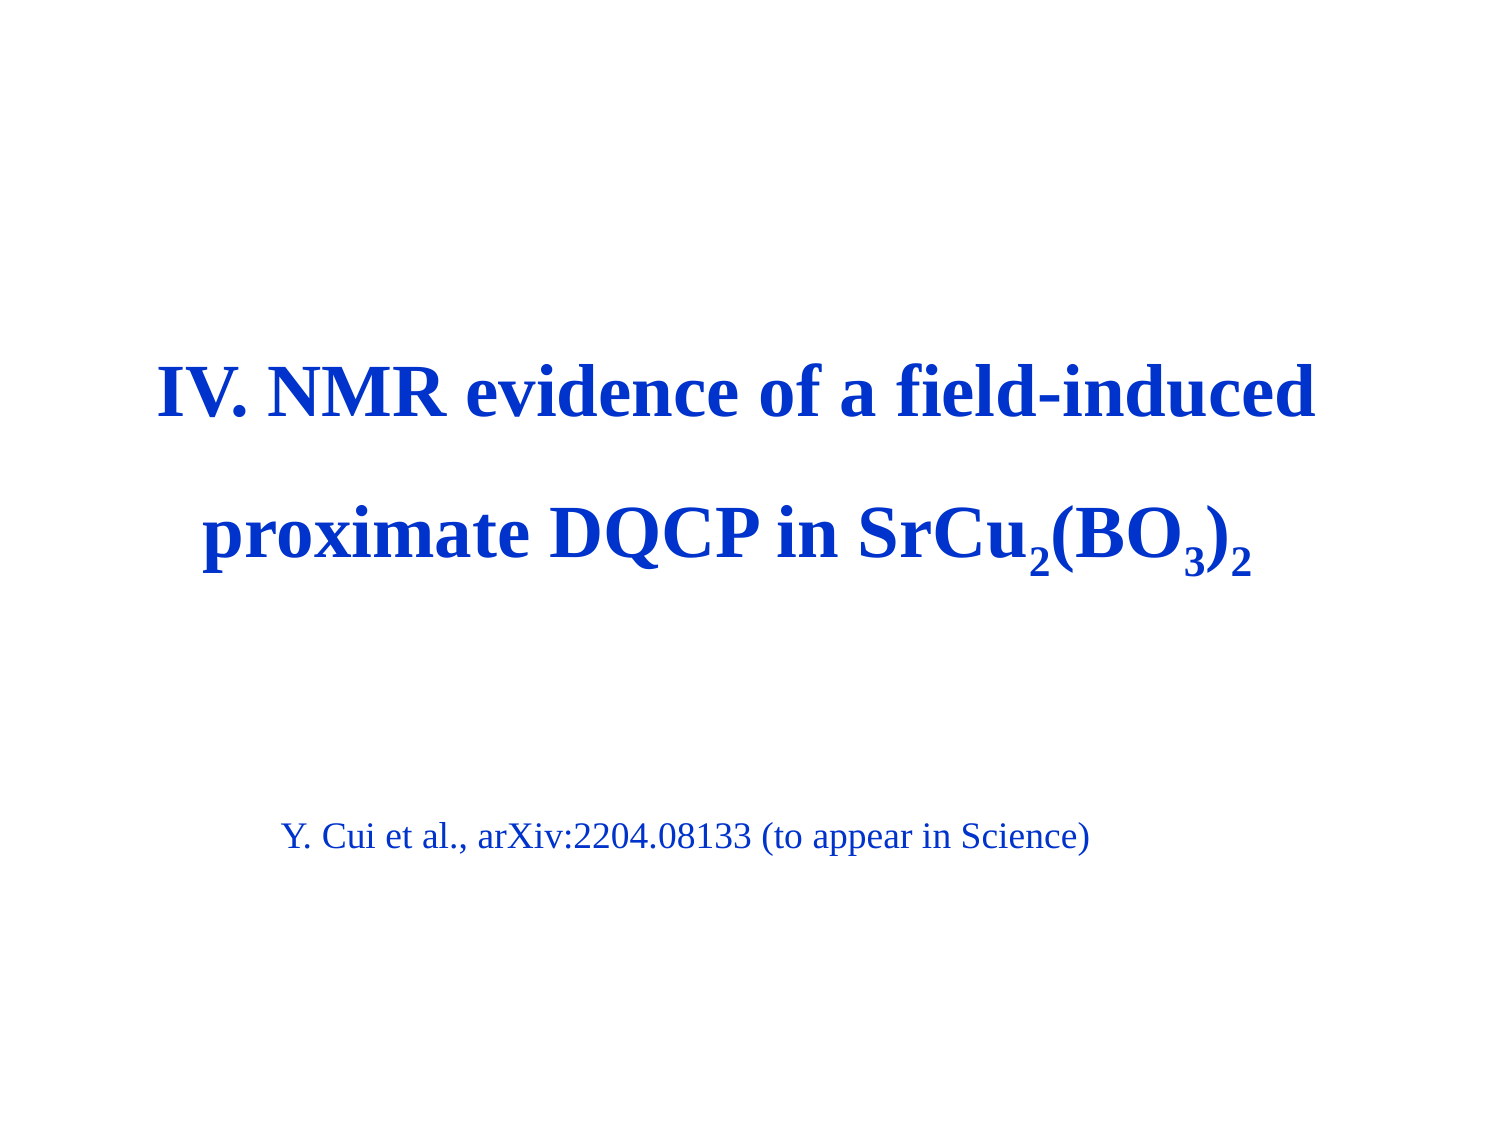

IV. NMR evidence of a field-induced proximate DQCP in SrCu2(BO3)2
Y. Cui et al., arXiv:2204.08133 (to appear in Science)